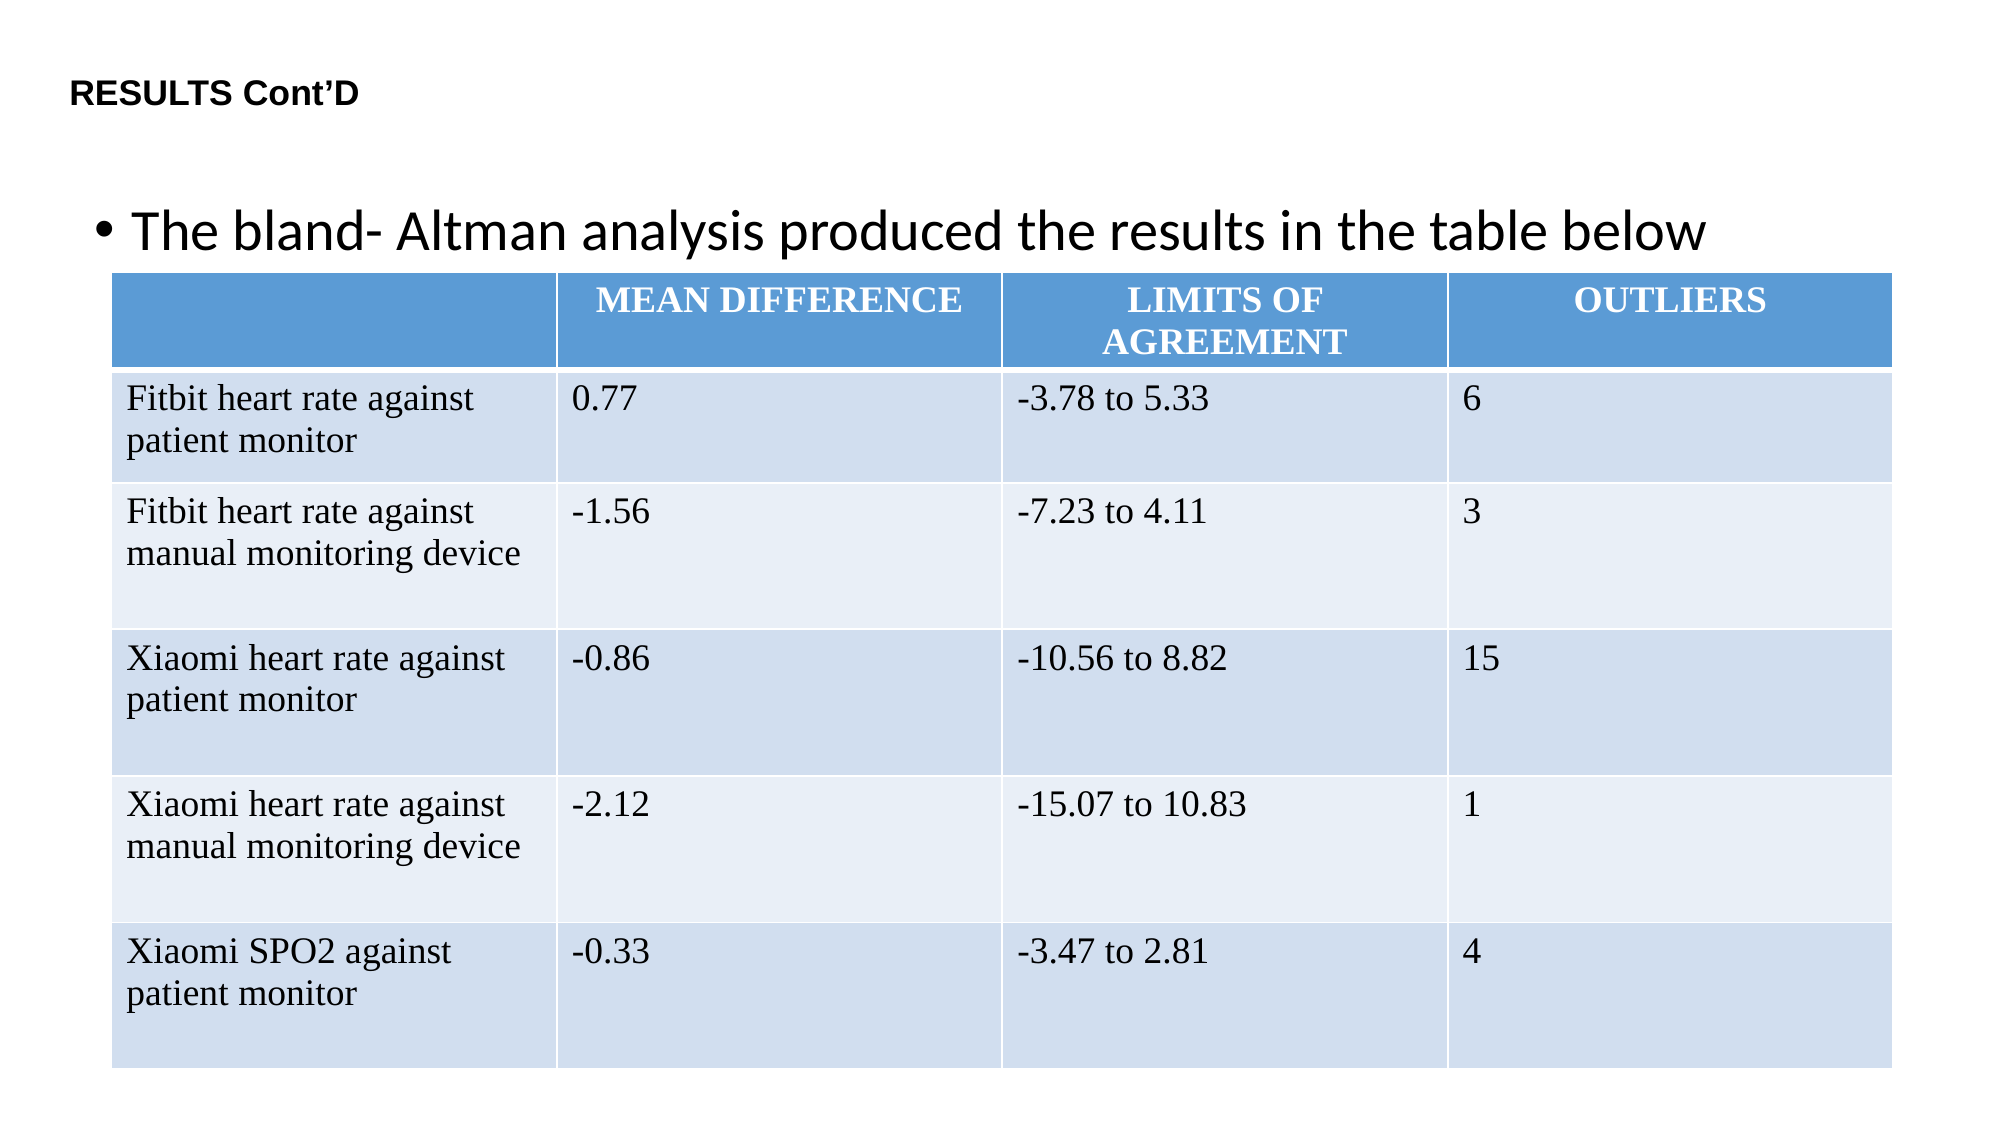

# RESULTS Cont’D
The bland- Altman analysis produced the results in the table below
|  | MEAN DIFFERENCE | LIMITS OF AGREEMENT | OUTLIERS |
| --- | --- | --- | --- |
| Fitbit heart rate against patient monitor | 0.77 | -3.78 to 5.33 | 6 |
| Fitbit heart rate against manual monitoring device | -1.56 | -7.23 to 4.11 | 3 |
| Xiaomi heart rate against patient monitor | -0.86 | -10.56 to 8.82 | 15 |
| Xiaomi heart rate against manual monitoring device | -2.12 | -15.07 to 10.83 | 1 |
| Xiaomi SPO2 against patient monitor | -0.33 | -3.47 to 2.81 | 4 |